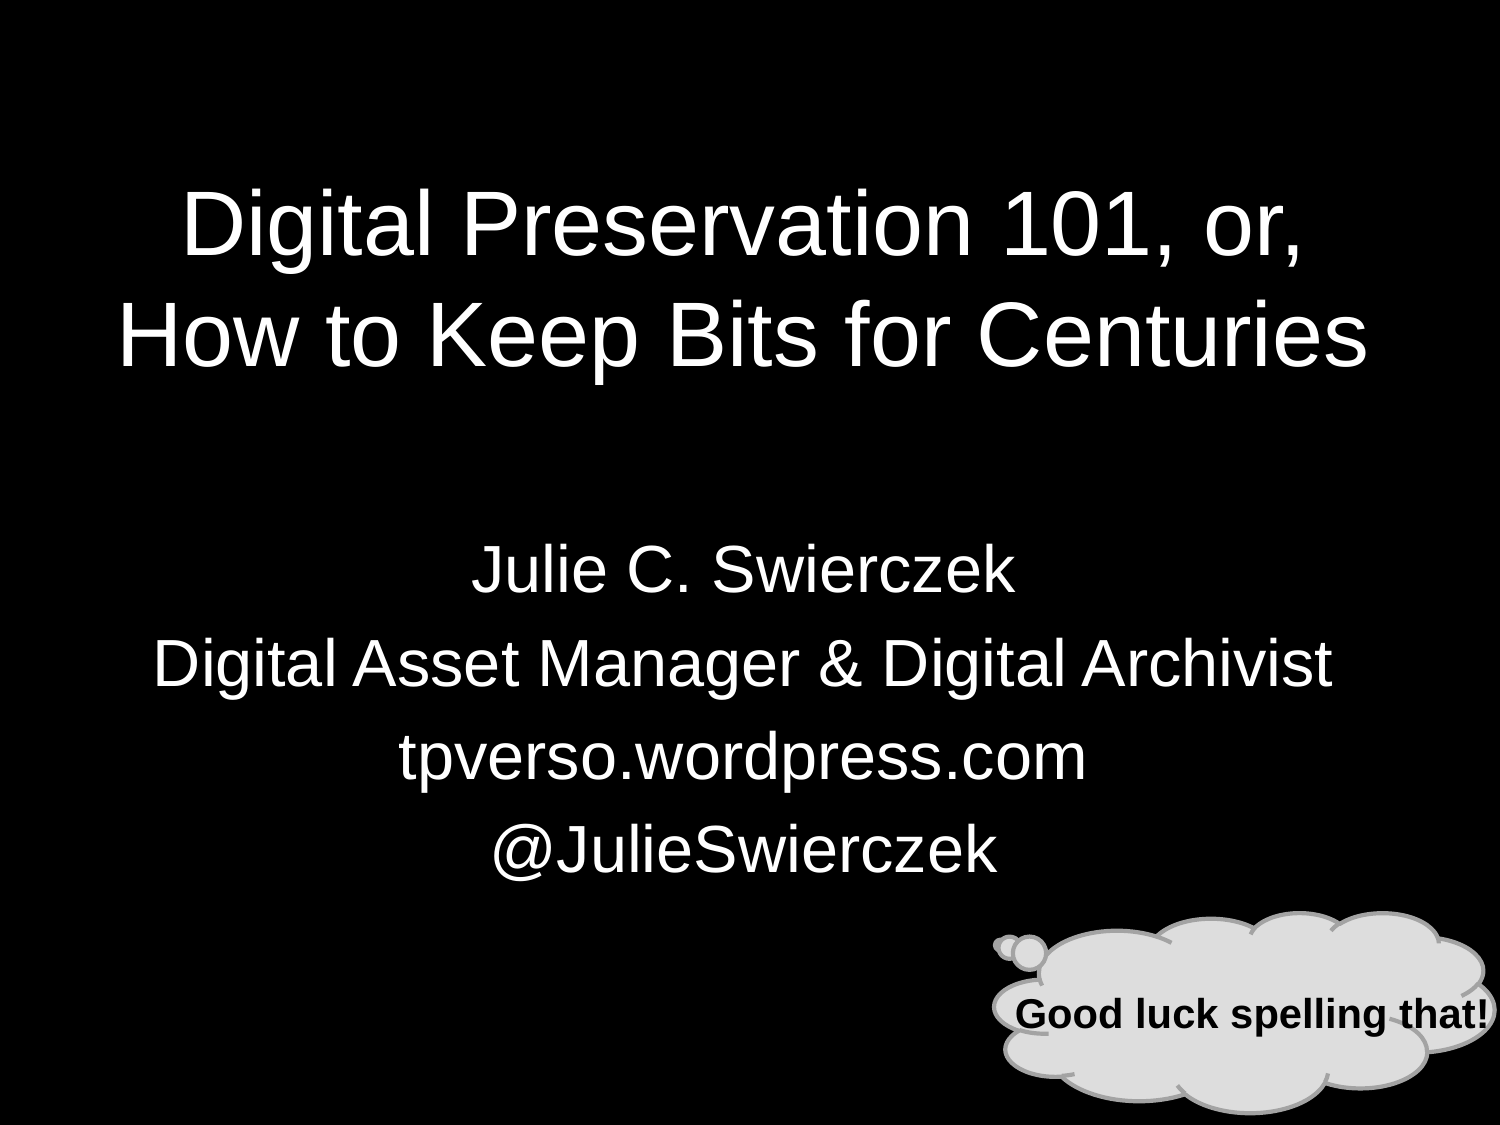

Digital Preservation 101, or,
How to Keep Bits for Centuries

Julie C. Swierczek
Digital Asset Manager & Digital Archivist
tpverso.wordpress.com
@JulieSwierczek

Good luck spelling that!